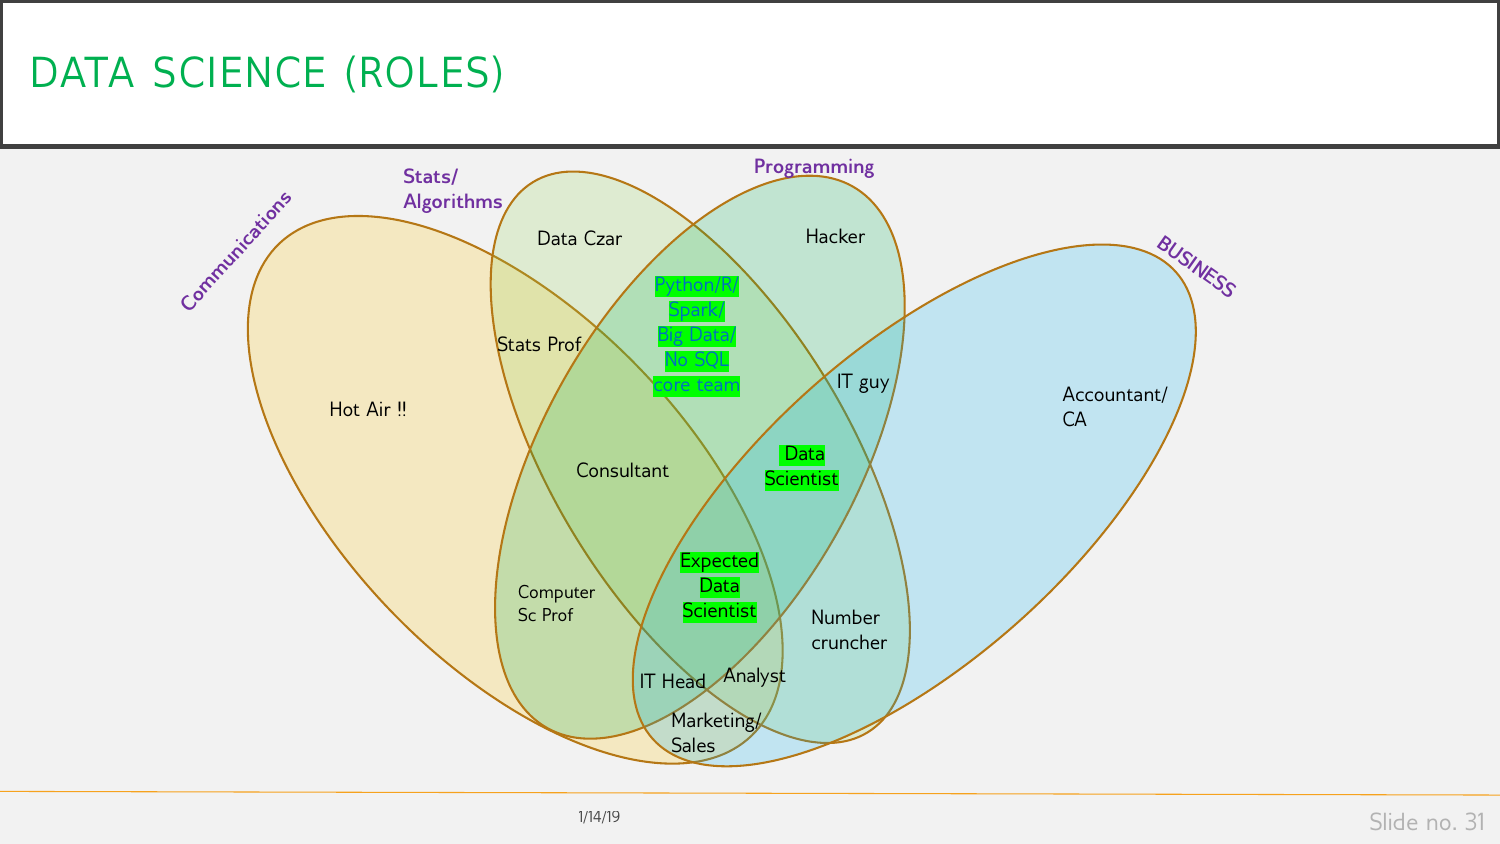

# Data Science (roles)

Programming

Stats/ Algorithms
Hacker
Data Czar
Communications
BUSINESS
Python/R/ Spark/ Big Data/ No SQL core team
Stats Prof
IT guy
Accountant/ CA
Hot Air !!
 Data Scientist
Consultant
Expected Data Scientist
Computer Sc Prof
Number cruncher
Analyst
IT Head
Marketing/ Sales
1/14/19
Slide no. 31